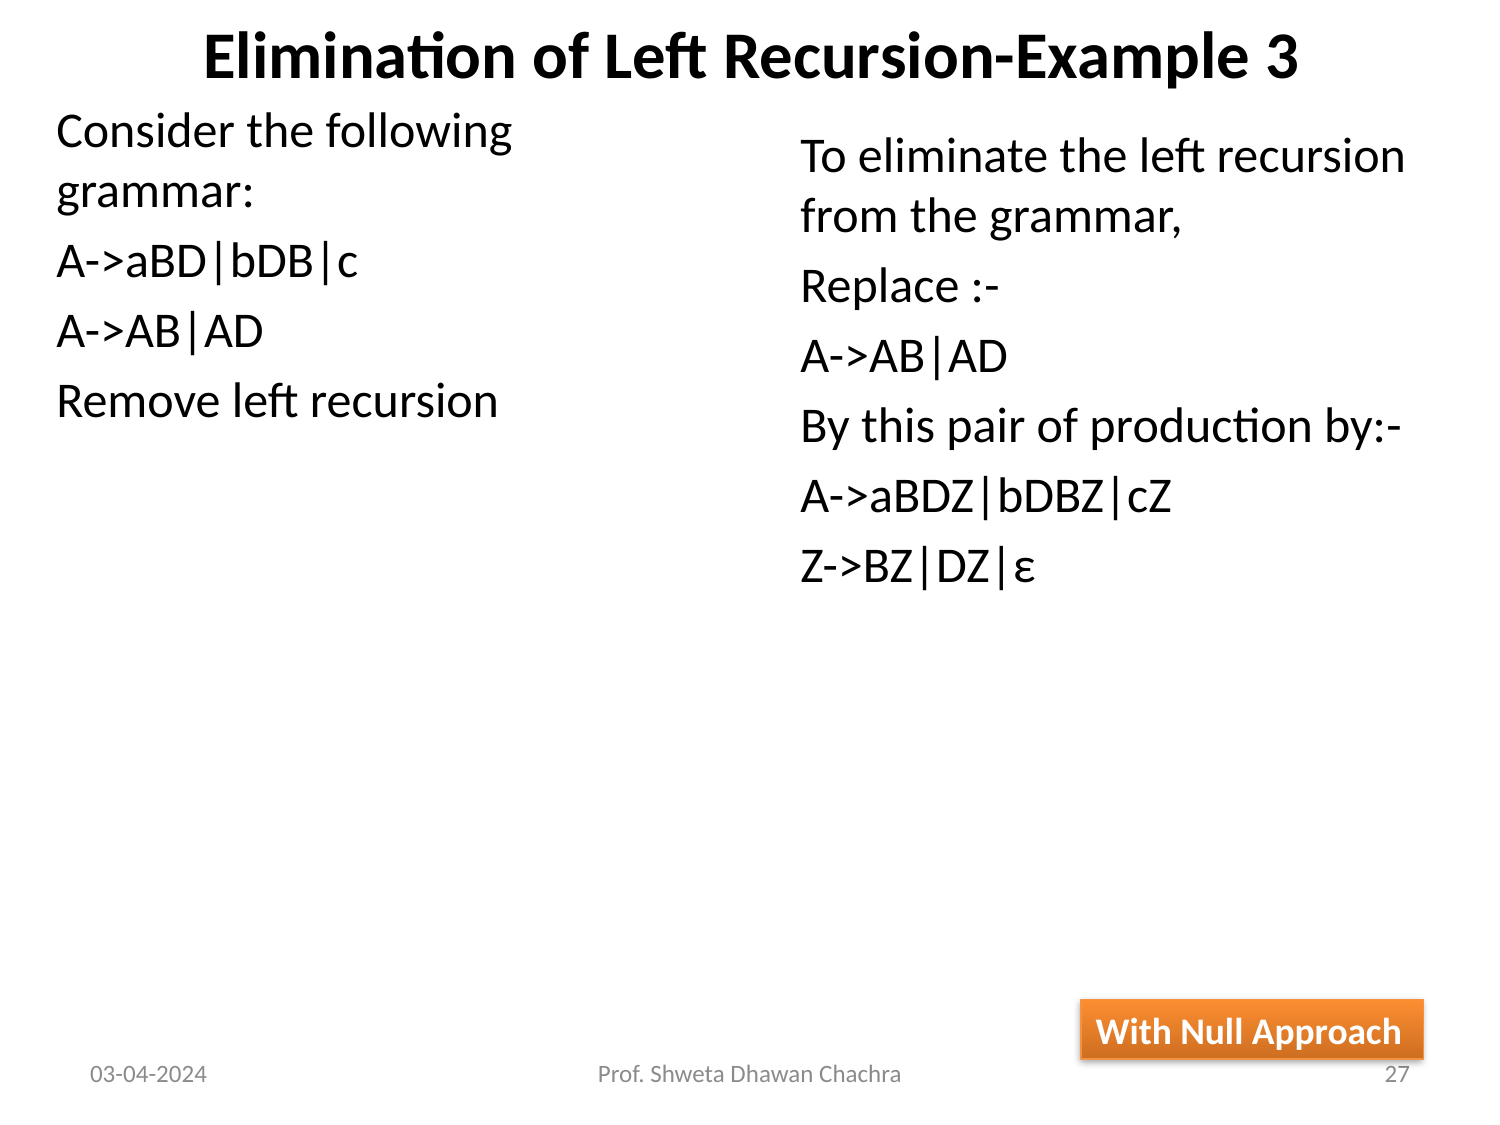

# Elimination of Left Recursion-Example 3
Consider the following grammar:
A->aBD|bDB|c
A->AB|AD
Remove left recursion

To eliminate the left recursion from the grammar,
Replace :-
A->AB|AD
By this pair of production by:-
A->aBDZ|bDBZ|cZ
Z->BZ|DZ|ε

With Null Approach
03-04-2024
Prof. Shweta Dhawan Chachra
27